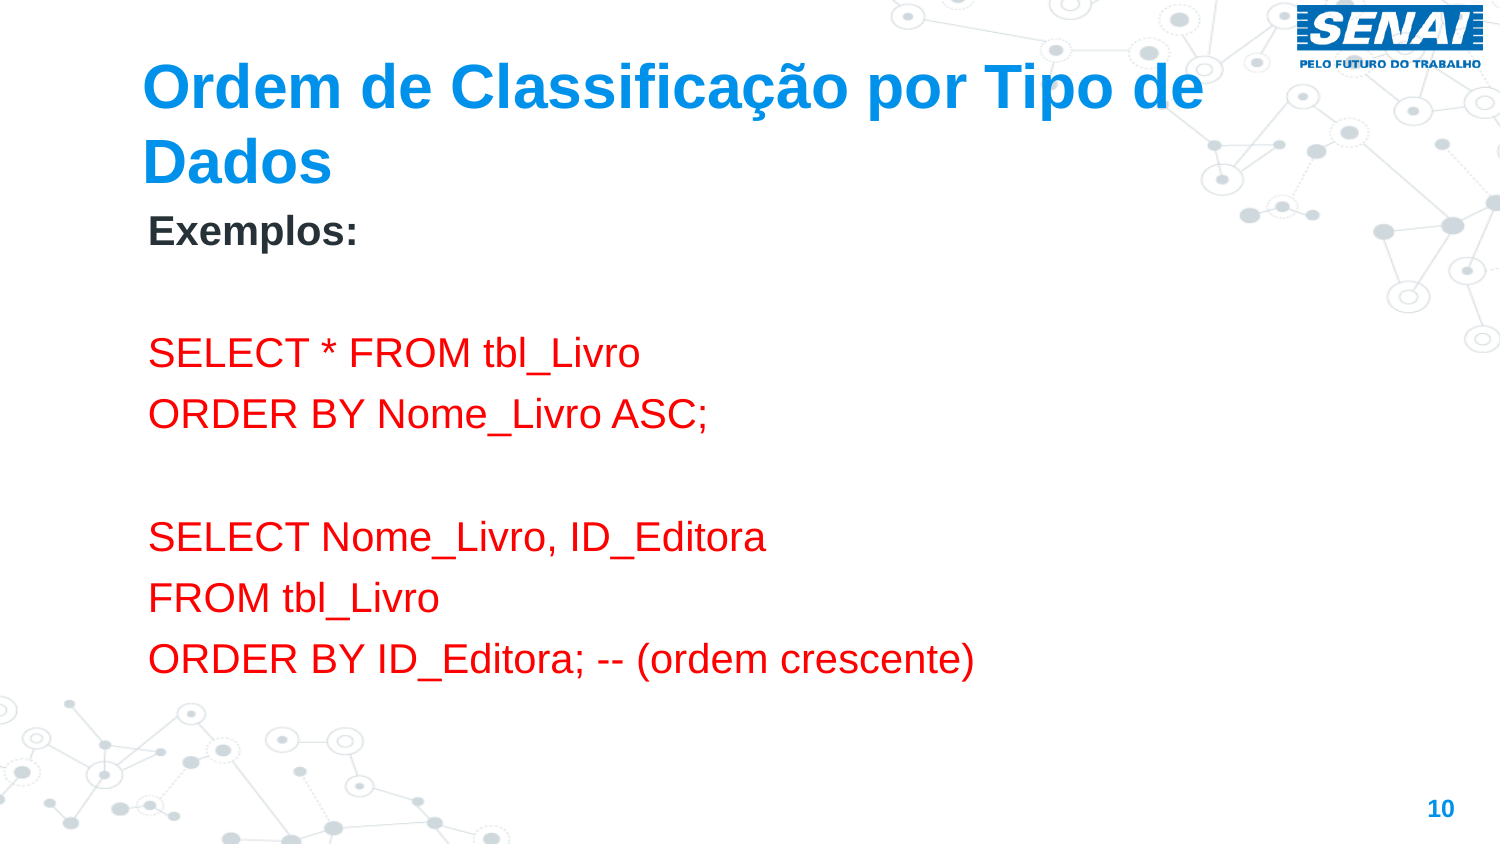

# Ordem de Classificação por Tipo de Dados
Exemplos:

SELECT * FROM tbl_Livro
ORDER BY Nome_Livro ASC;

SELECT Nome_Livro, ID_Editora
FROM tbl_Livro
ORDER BY ID_Editora; -- (ordem crescente)

10